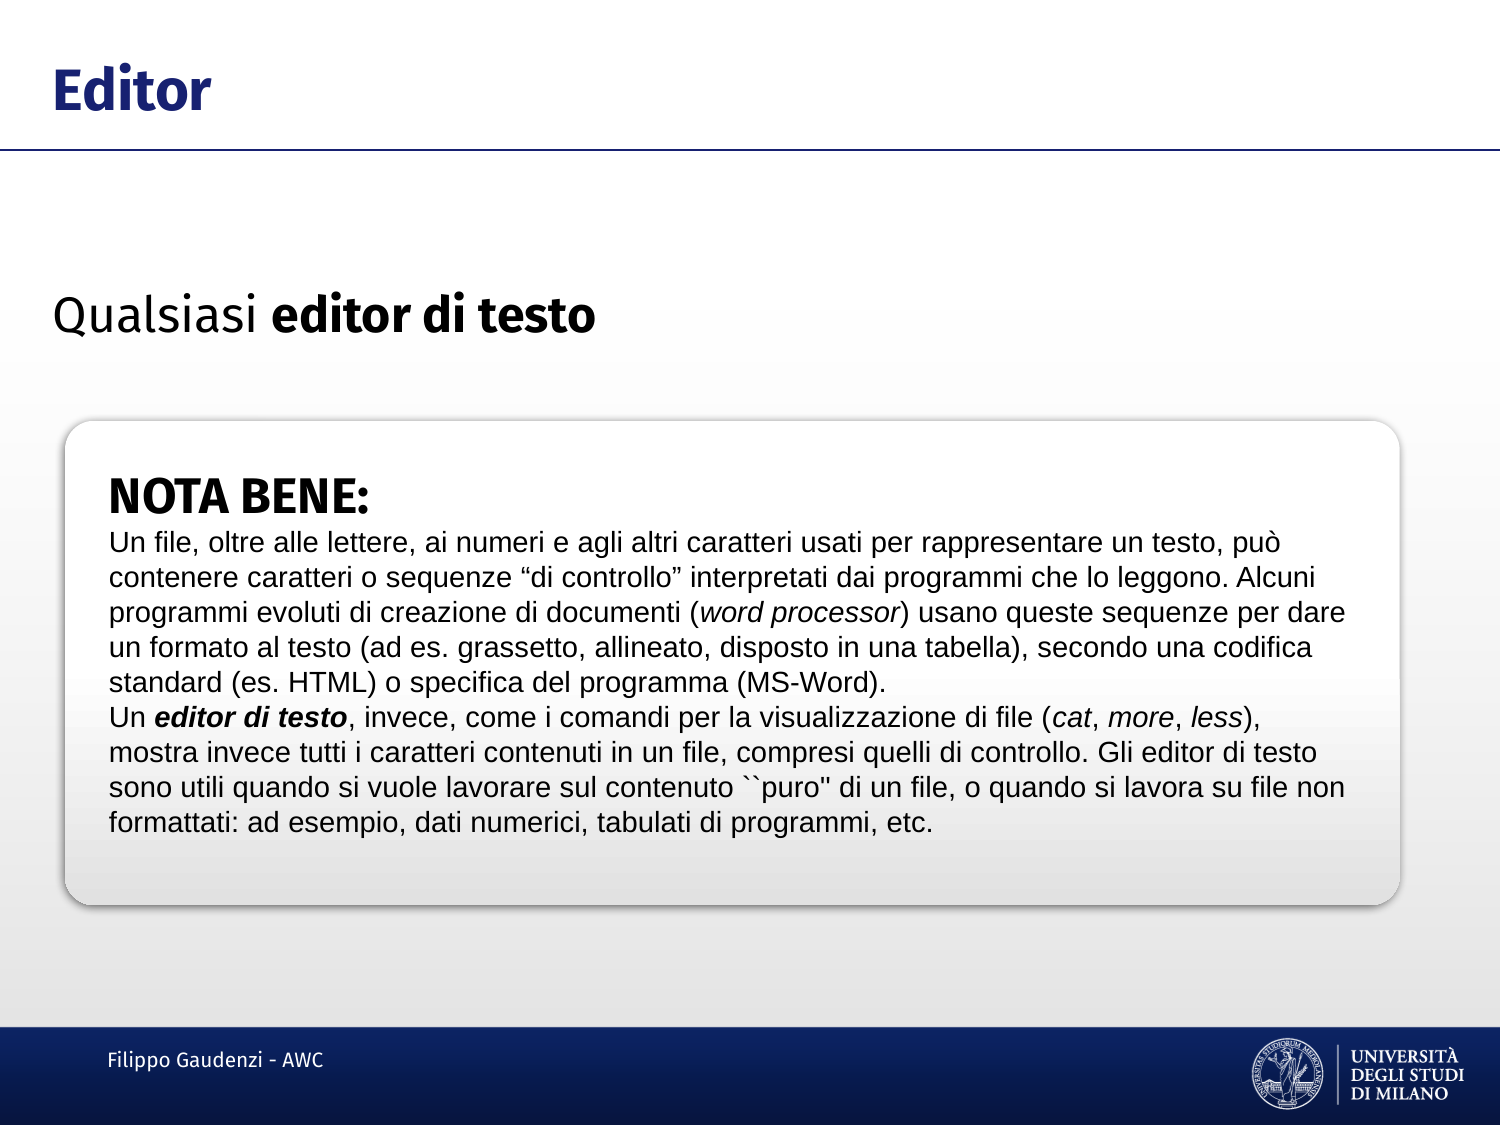

Editor
Qualsiasi editor di testo

NOTA BENE:
Un file, oltre alle lettere, ai numeri e agli altri caratteri usati per rappresentare un testo, può contenere caratteri o sequenze “di controllo” interpretati dai programmi che lo leggono. Alcuni programmi evoluti di creazione di documenti (word processor) usano queste sequenze per dare un formato al testo (ad es. grassetto, allineato, disposto in una tabella), secondo una codifica standard (es. HTML) o specifica del programma (MS-Word).
Un editor di testo, invece, come i comandi per la visualizzazione di file (cat, more, less), mostra invece tutti i caratteri contenuti in un file, compresi quelli di controllo. Gli editor di testo sono utili quando si vuole lavorare sul contenuto ``puro'' di un file, o quando si lavora su file non formattati: ad esempio, dati numerici, tabulati di programmi, etc.

Filippo Gaudenzi - AWC